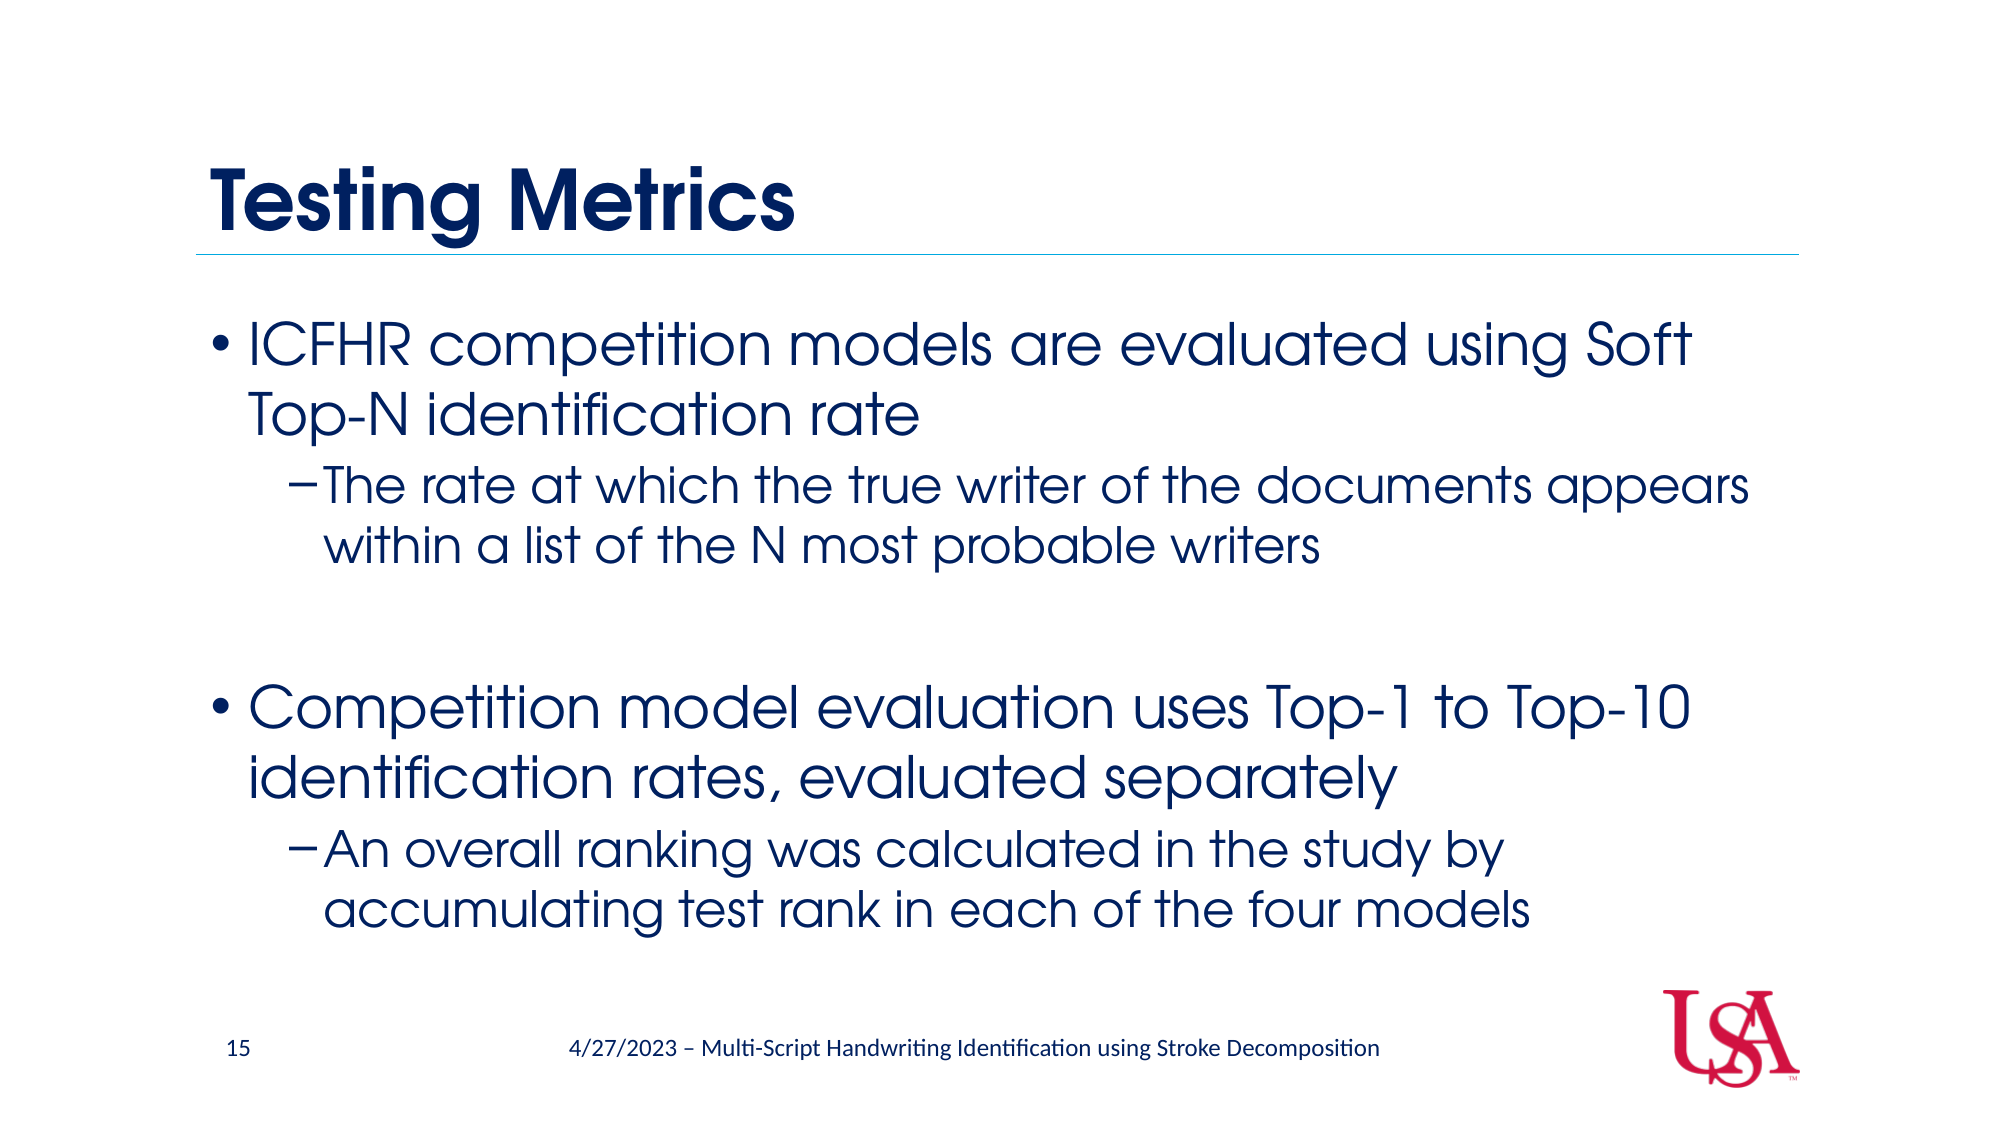

# Testing Metrics
ICFHR competition models are evaluated using Soft Top-N identification rate
The rate at which the true writer of the documents appears within a list of the N most probable writers

Competition model evaluation uses Top-1 to Top-10 identification rates, evaluated separately
An overall ranking was calculated in the study by accumulating test rank in each of the four models

15
4/27/2023 – Multi-Script Handwriting Identification using Stroke Decomposition